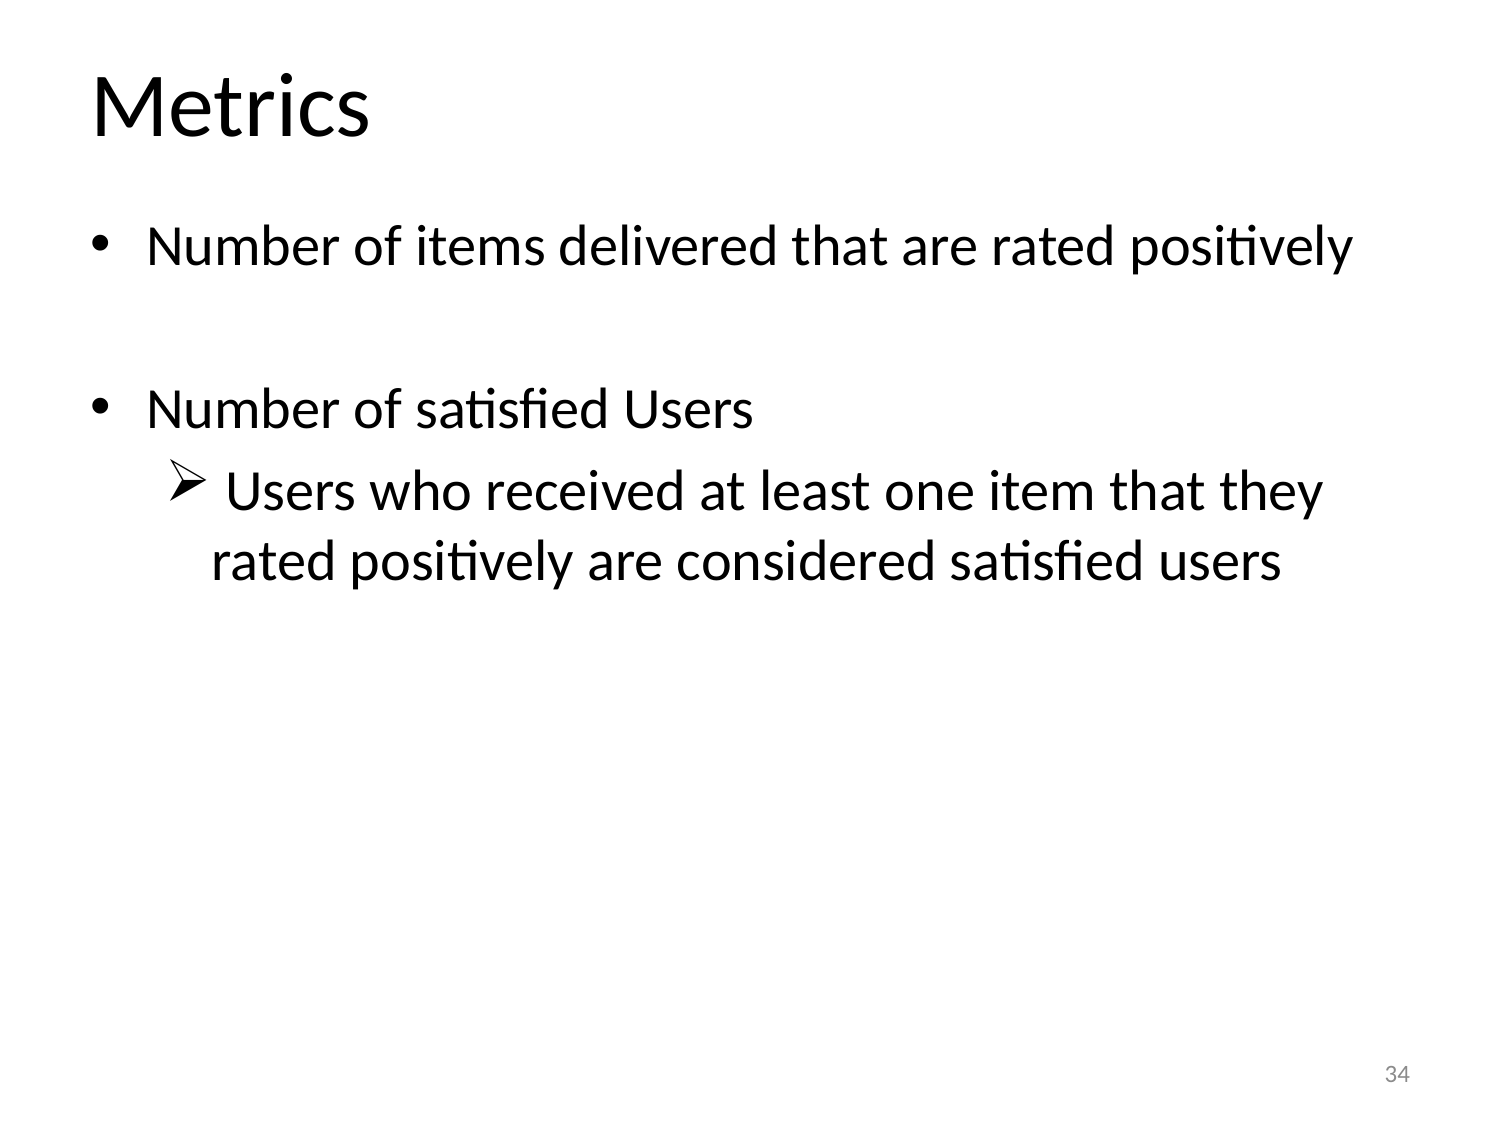

# Metrics
Number of items delivered that are rated positively

Number of satisfied Users
 Users who received at least one item that they rated positively are considered satisfied users
34